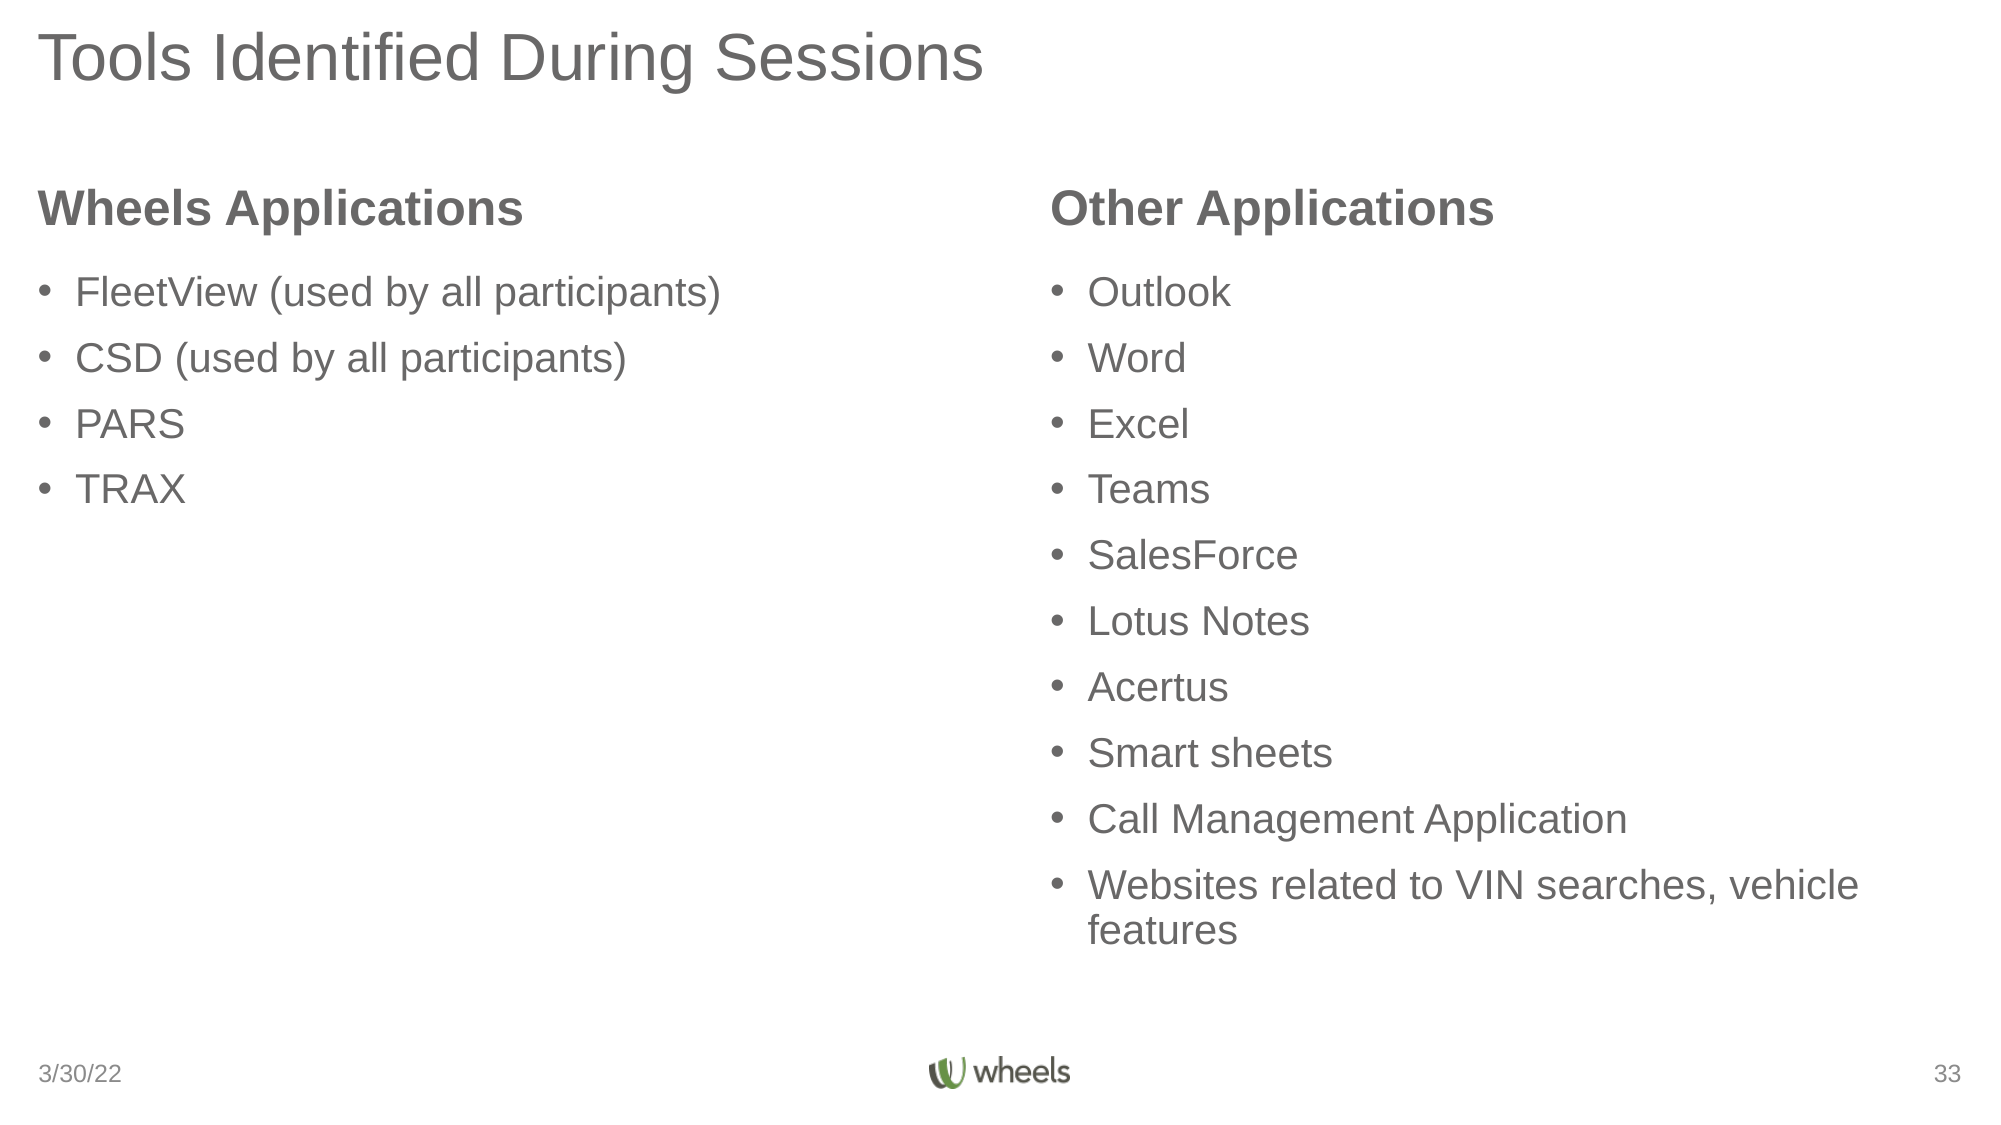

# Tools Identified During Sessions
Wheels Applications
Other Applications
FleetView (used by all participants)
CSD (used by all participants)
PARS
TRAX
Outlook
Word
Excel
Teams
SalesForce
Lotus Notes
Acertus
Smart sheets
Call Management Application
Websites related to VIN searches, vehicle features
3/30/22
33